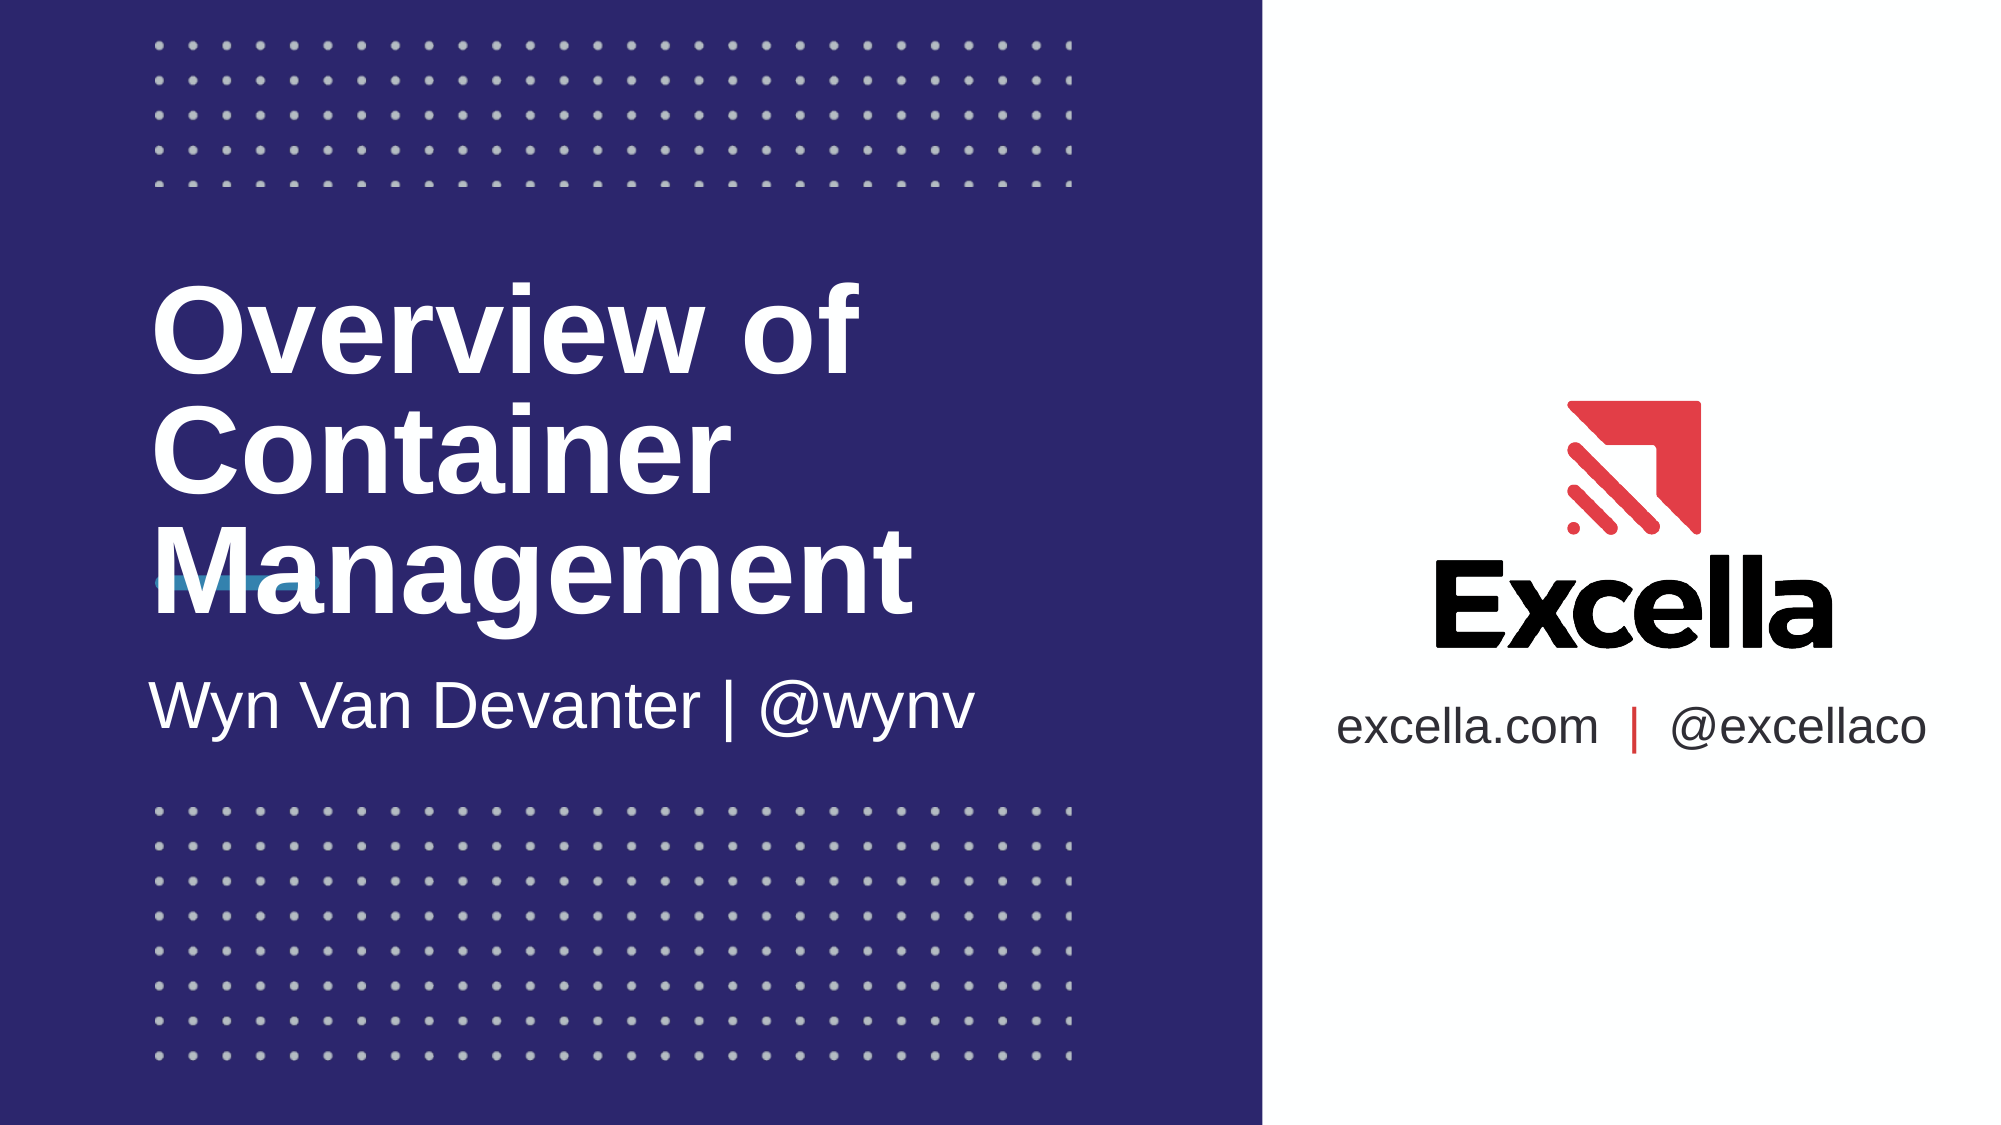

# Overview of Container Management
Wyn Van Devanter | @wynv